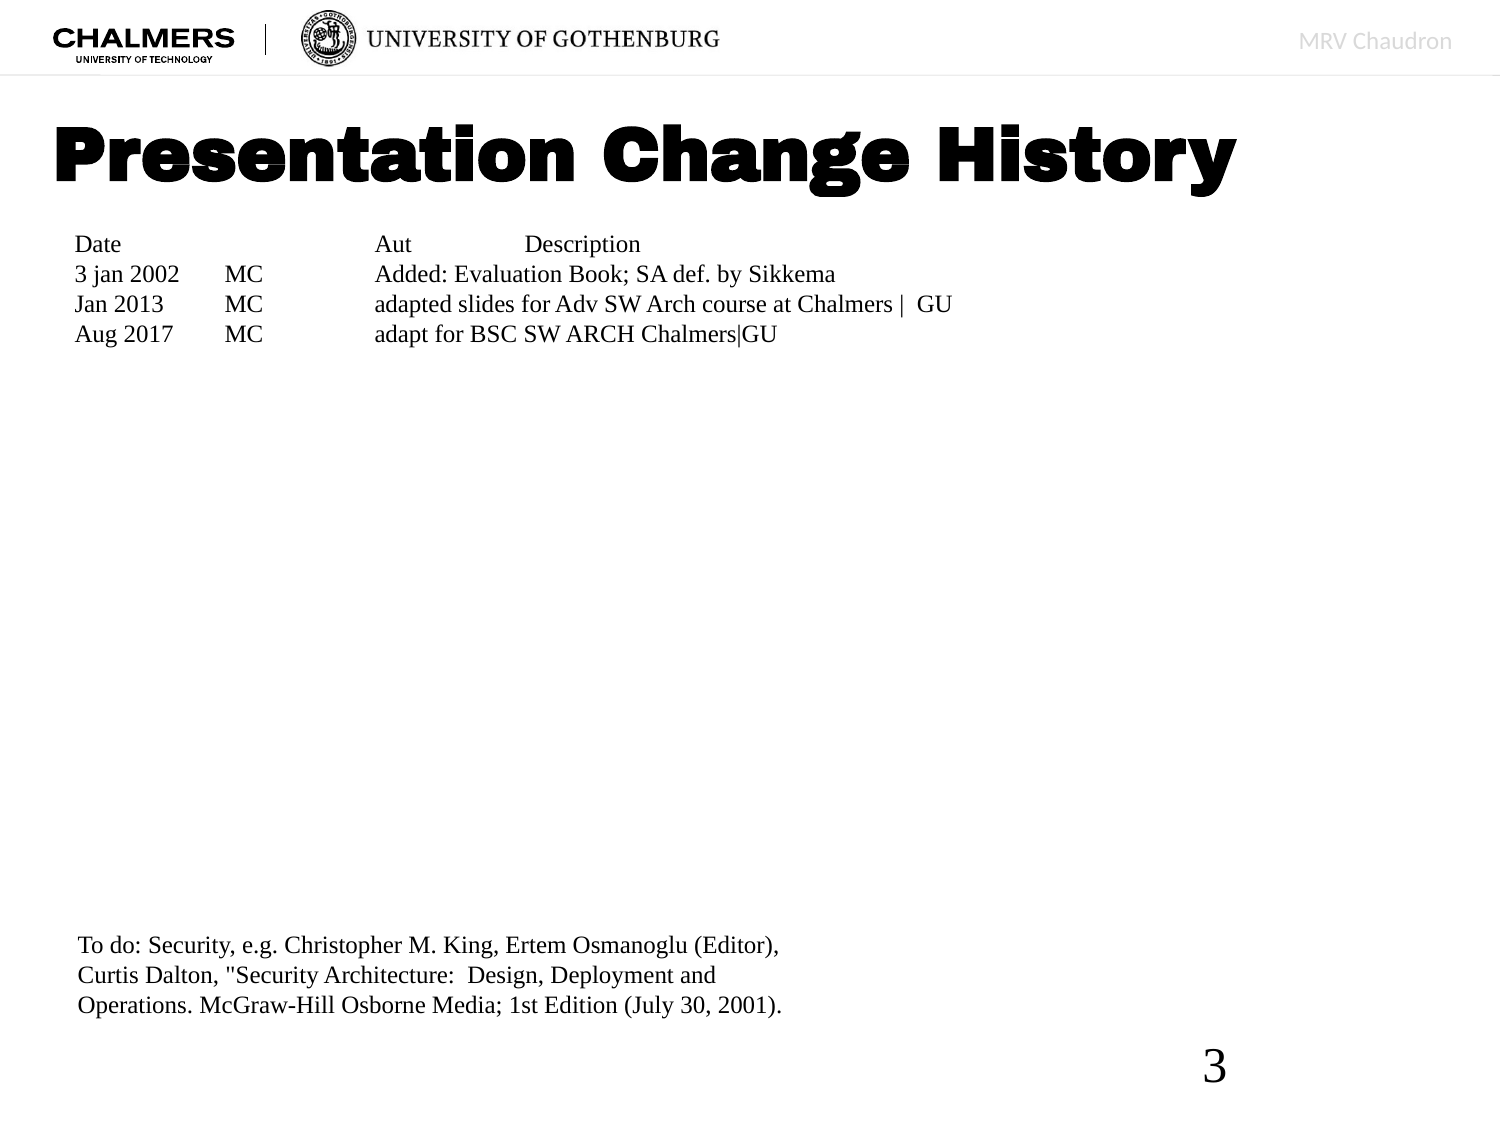

Presentation Change History
Date		Aut	Description
3 jan 2002	MC	Added: Evaluation Book; SA def. by Sikkema
Jan 2013	MC	adapted slides for Adv SW Arch course at Chalmers |  GU
Aug 2017	MC	adapt for BSC SW ARCH Chalmers|GU
To do: Security, e.g. Christopher M. King, Ertem Osmanoglu (Editor),
Curtis Dalton, "Security Architecture:  Design, Deployment and
Operations. McGraw-Hill Osborne Media; 1st Edition (July 30, 2001).
3